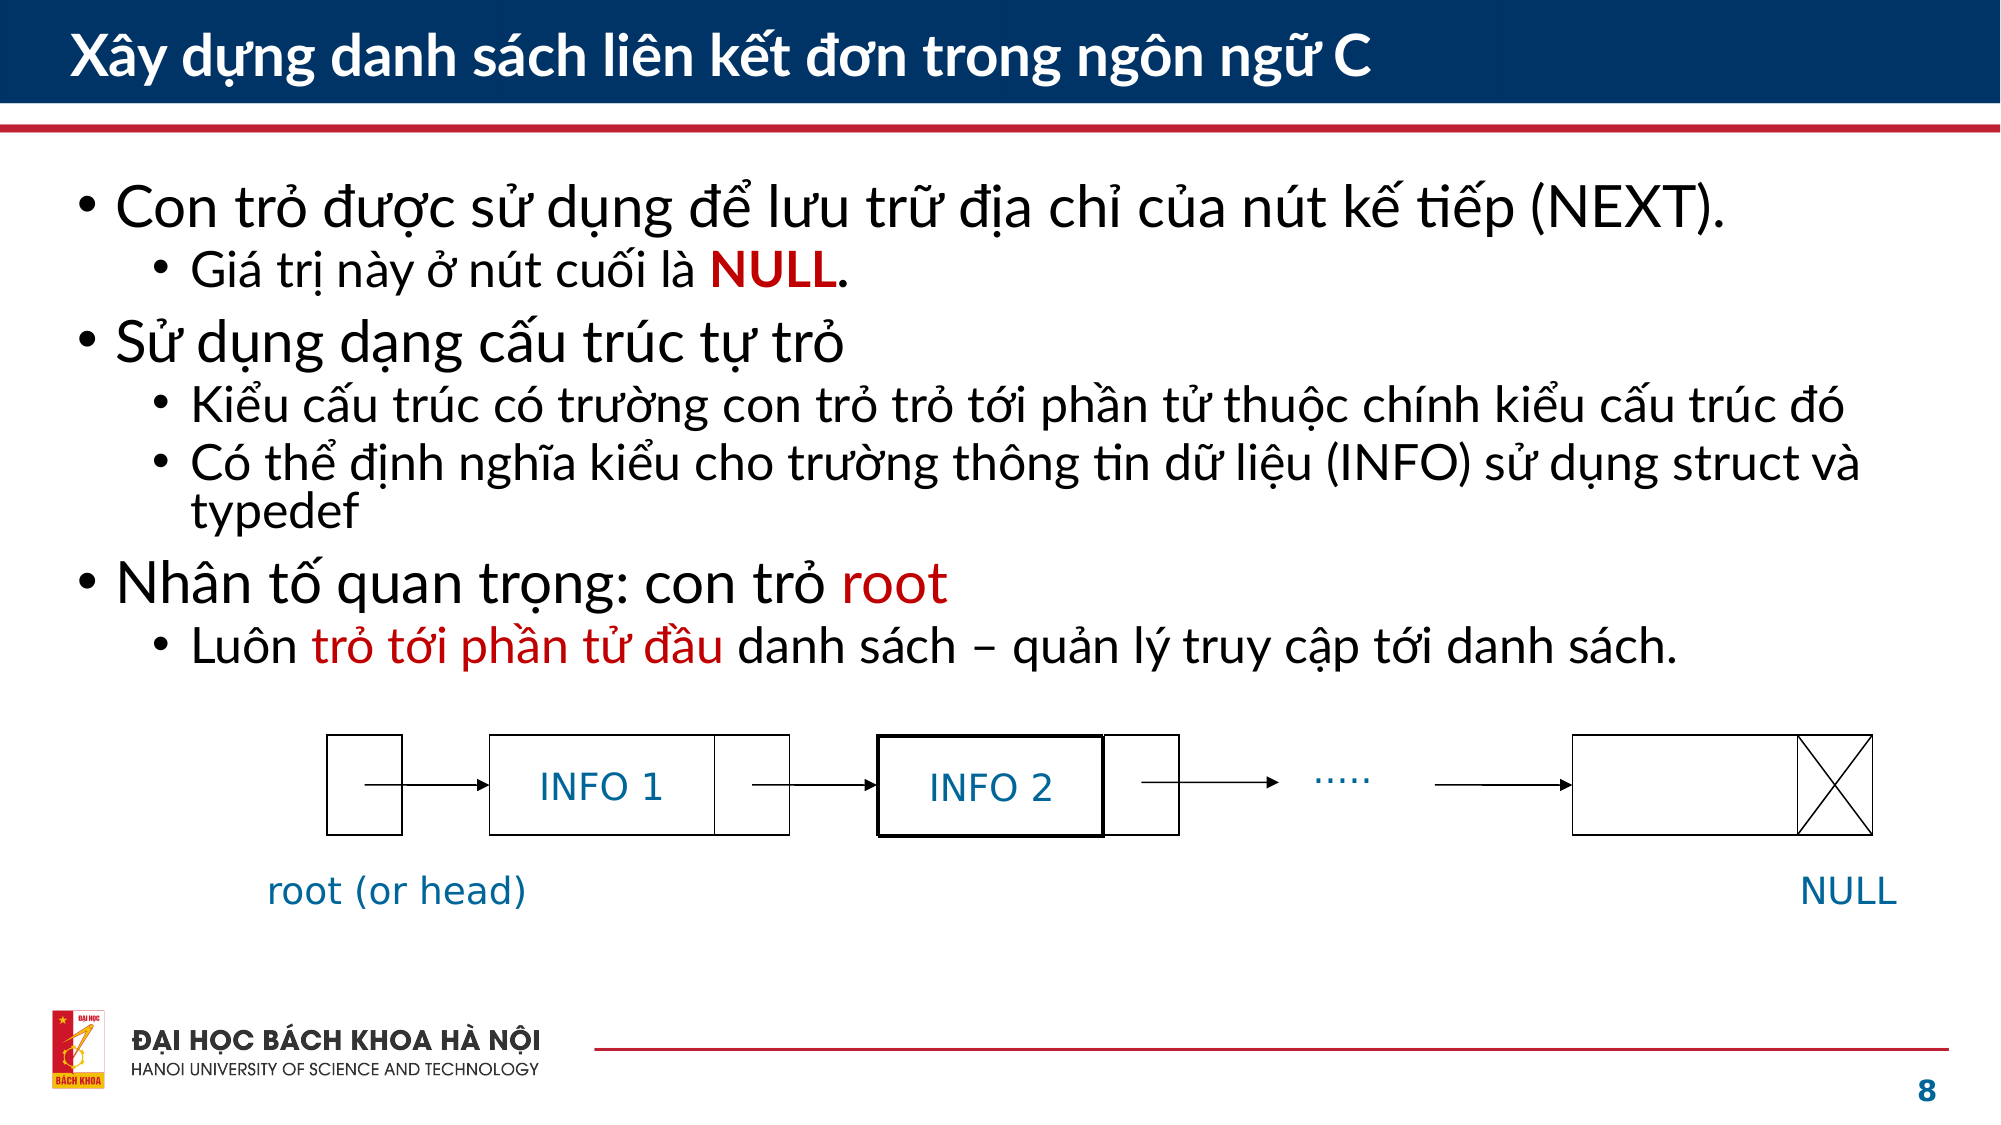

# Xây dựng danh sách liên kết đơn trong ngôn ngữ C
Con trỏ được sử dụng để lưu trữ địa chỉ của nút kế tiếp (NEXT).
Giá trị này ở nút cuối là NULL.
Sử dụng dạng cấu trúc tự trỏ
Kiểu cấu trúc có trường con trỏ trỏ tới phần tử thuộc chính kiểu cấu trúc đó
Có thể định nghĩa kiểu cho trường thông tin dữ liệu (INFO) sử dụng struct và typedef
Nhân tố quan trọng: con trỏ root
Luôn trỏ tới phần tử đầu danh sách – quản lý truy cập tới danh sách.

INFO 1

INFO 2
.....

root (or head)
NULL
8